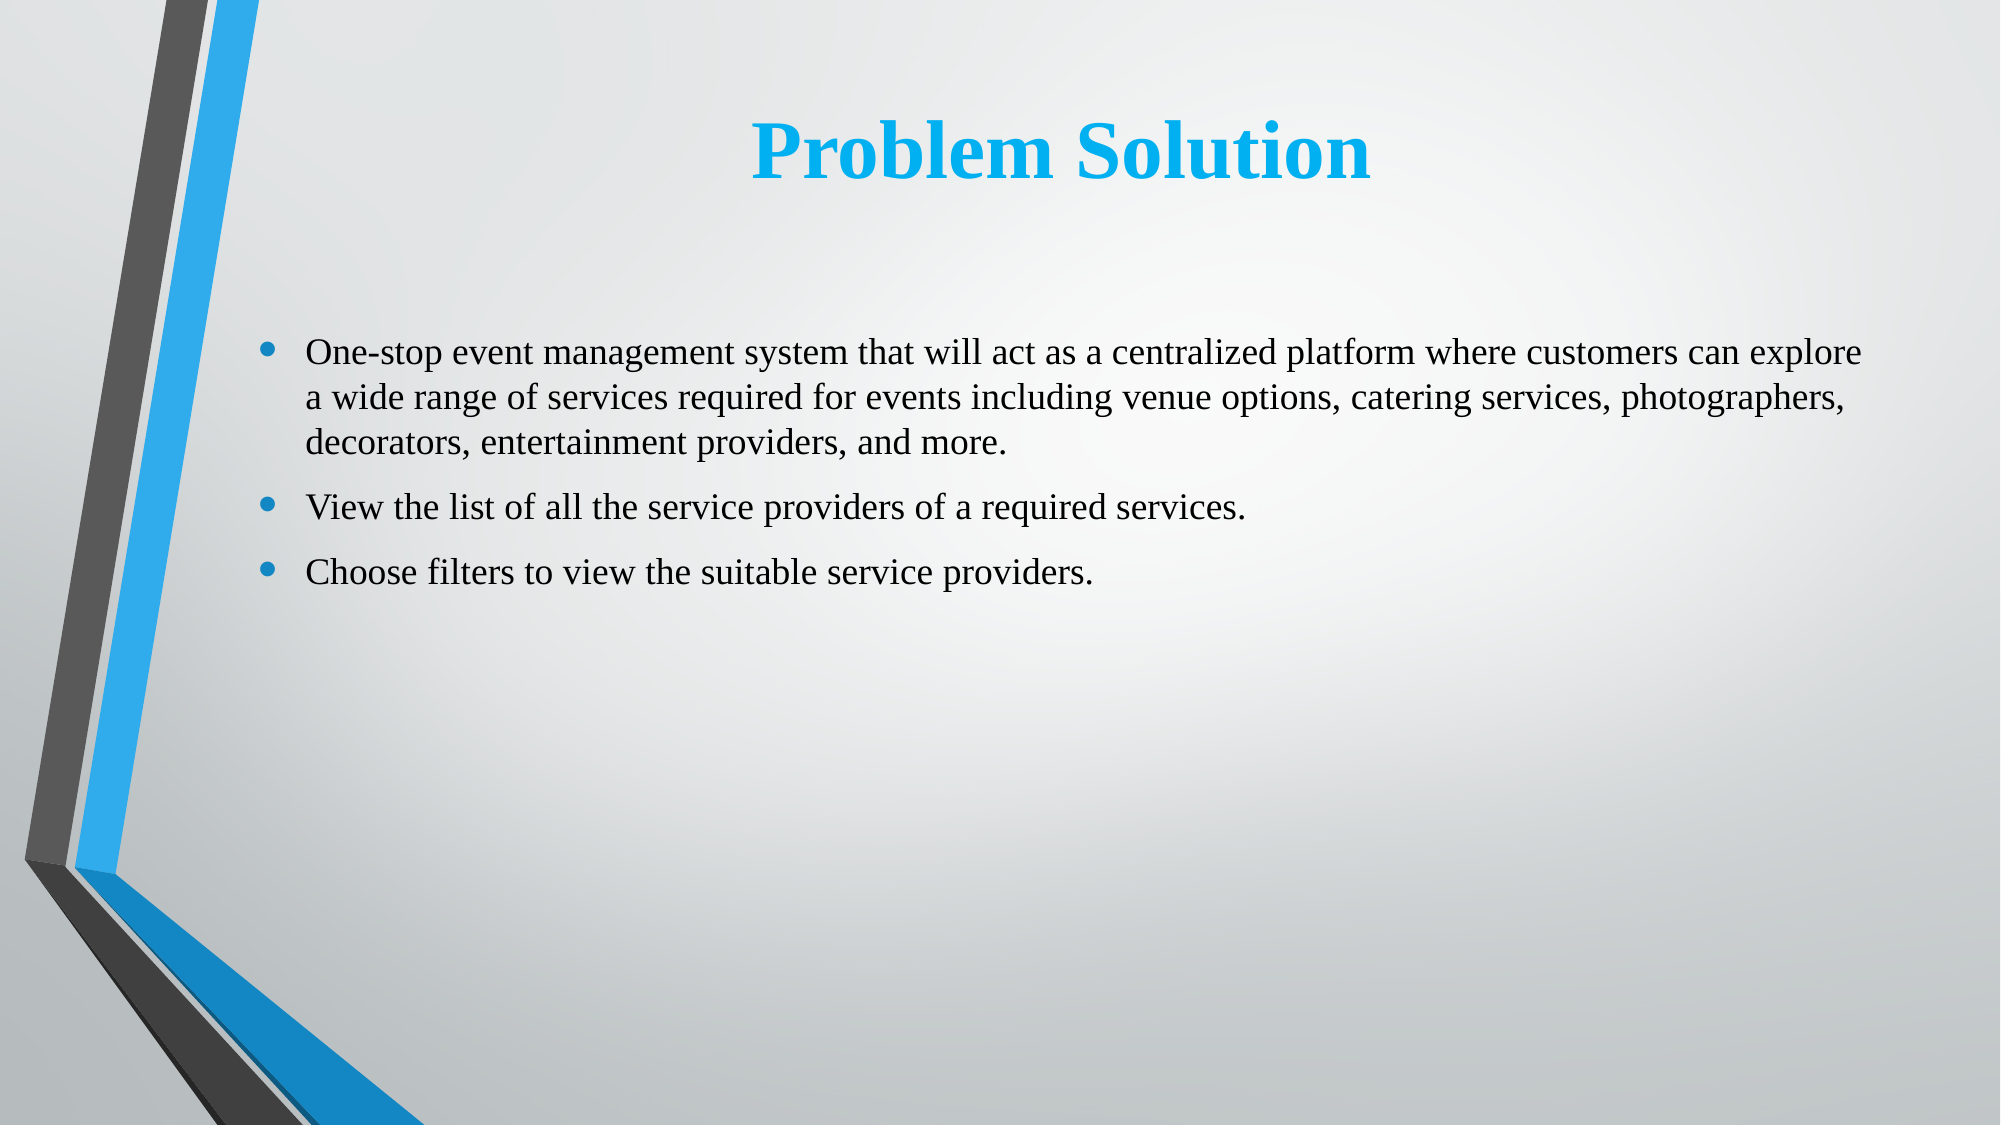

# Problem Solution
One-stop event management system that will act as a centralized platform where customers can explore a wide range of services required for events including venue options, catering services, photographers, decorators, entertainment providers, and more.
View the list of all the service providers of a required services.
Choose filters to view the suitable service providers.